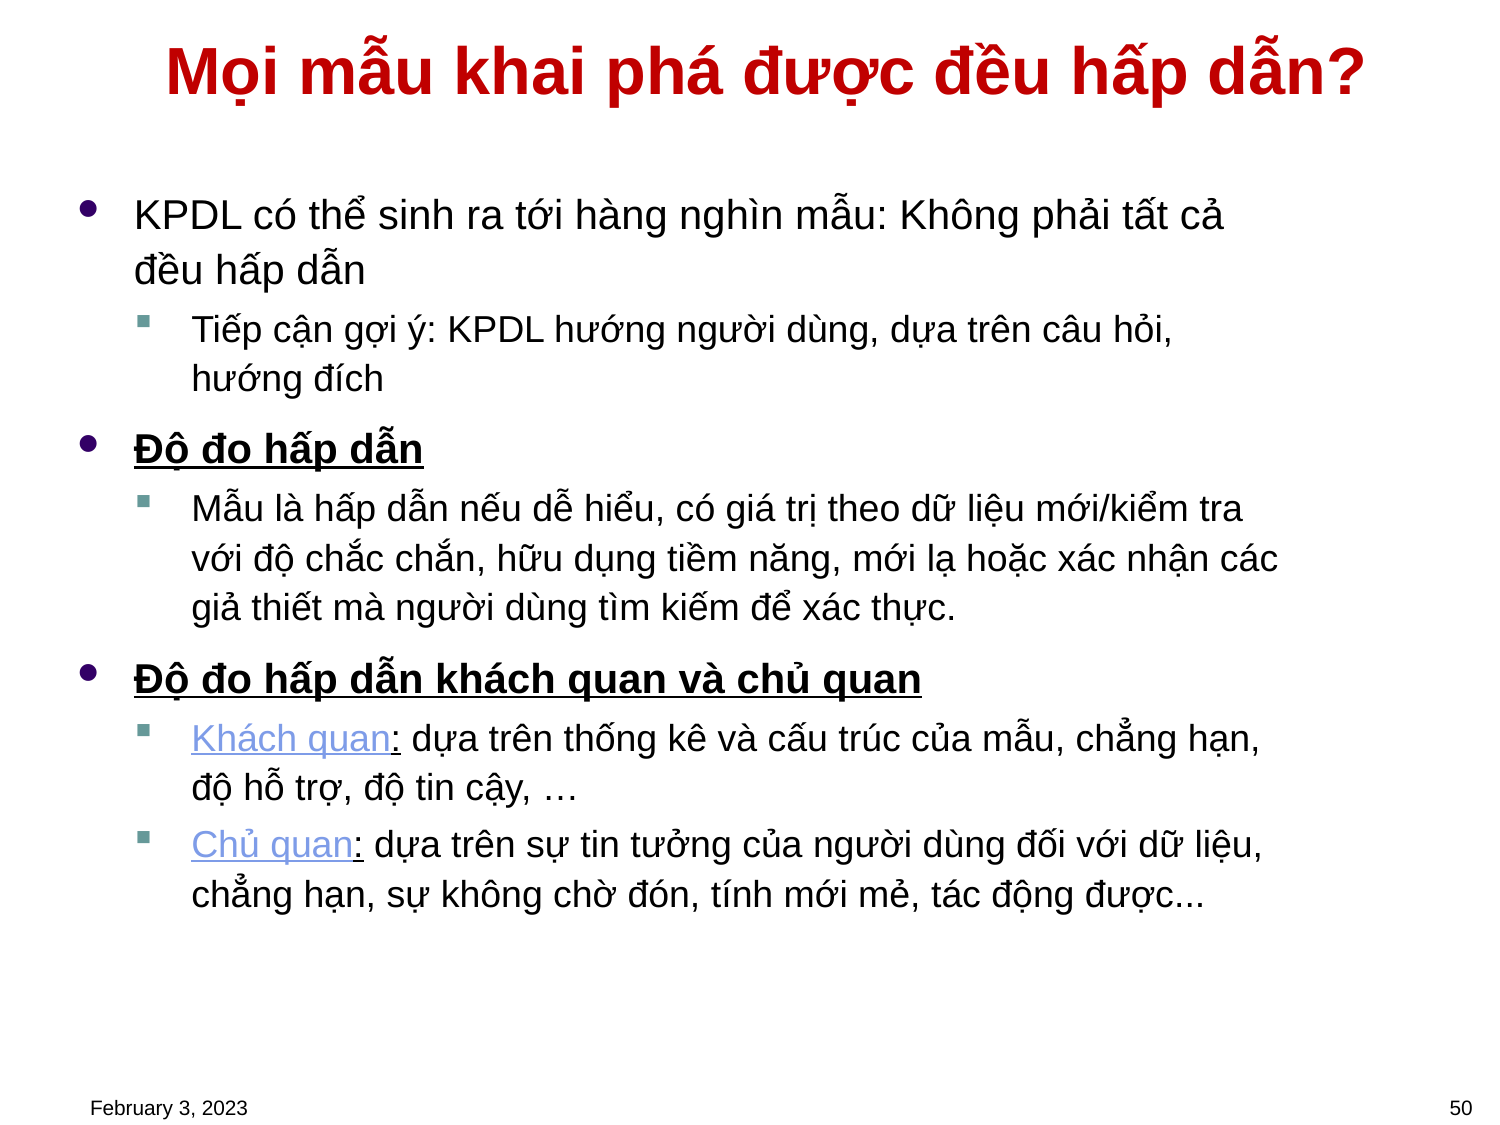

# Mọi mẫu khai phá được đều hấp dẫn?
KPDL có thể sinh ra tới hàng nghìn mẫu: Không phải tất cả đều hấp dẫn
Tiếp cận gợi ý: KPDL hướng người dùng, dựa trên câu hỏi, hướng đích
Độ đo hấp dẫn
Mẫu là hấp dẫn nếu dễ hiểu, có giá trị theo dữ liệu mới/kiểm tra với độ chắc chắn, hữu dụng tiềm năng, mới lạ hoặc xác nhận các giả thiết mà người dùng tìm kiếm để xác thực.
Độ đo hấp dẫn khách quan và chủ quan
Khách quan: dựa trên thống kê và cấu trúc của mẫu, chẳng hạn, độ hỗ trợ, độ tin cậy, …
Chủ quan: dựa trên sự tin tưởng của người dùng đối với dữ liệu, chẳng hạn, sự không chờ đón, tính mới mẻ, tác động được...
February 3, 2023
50